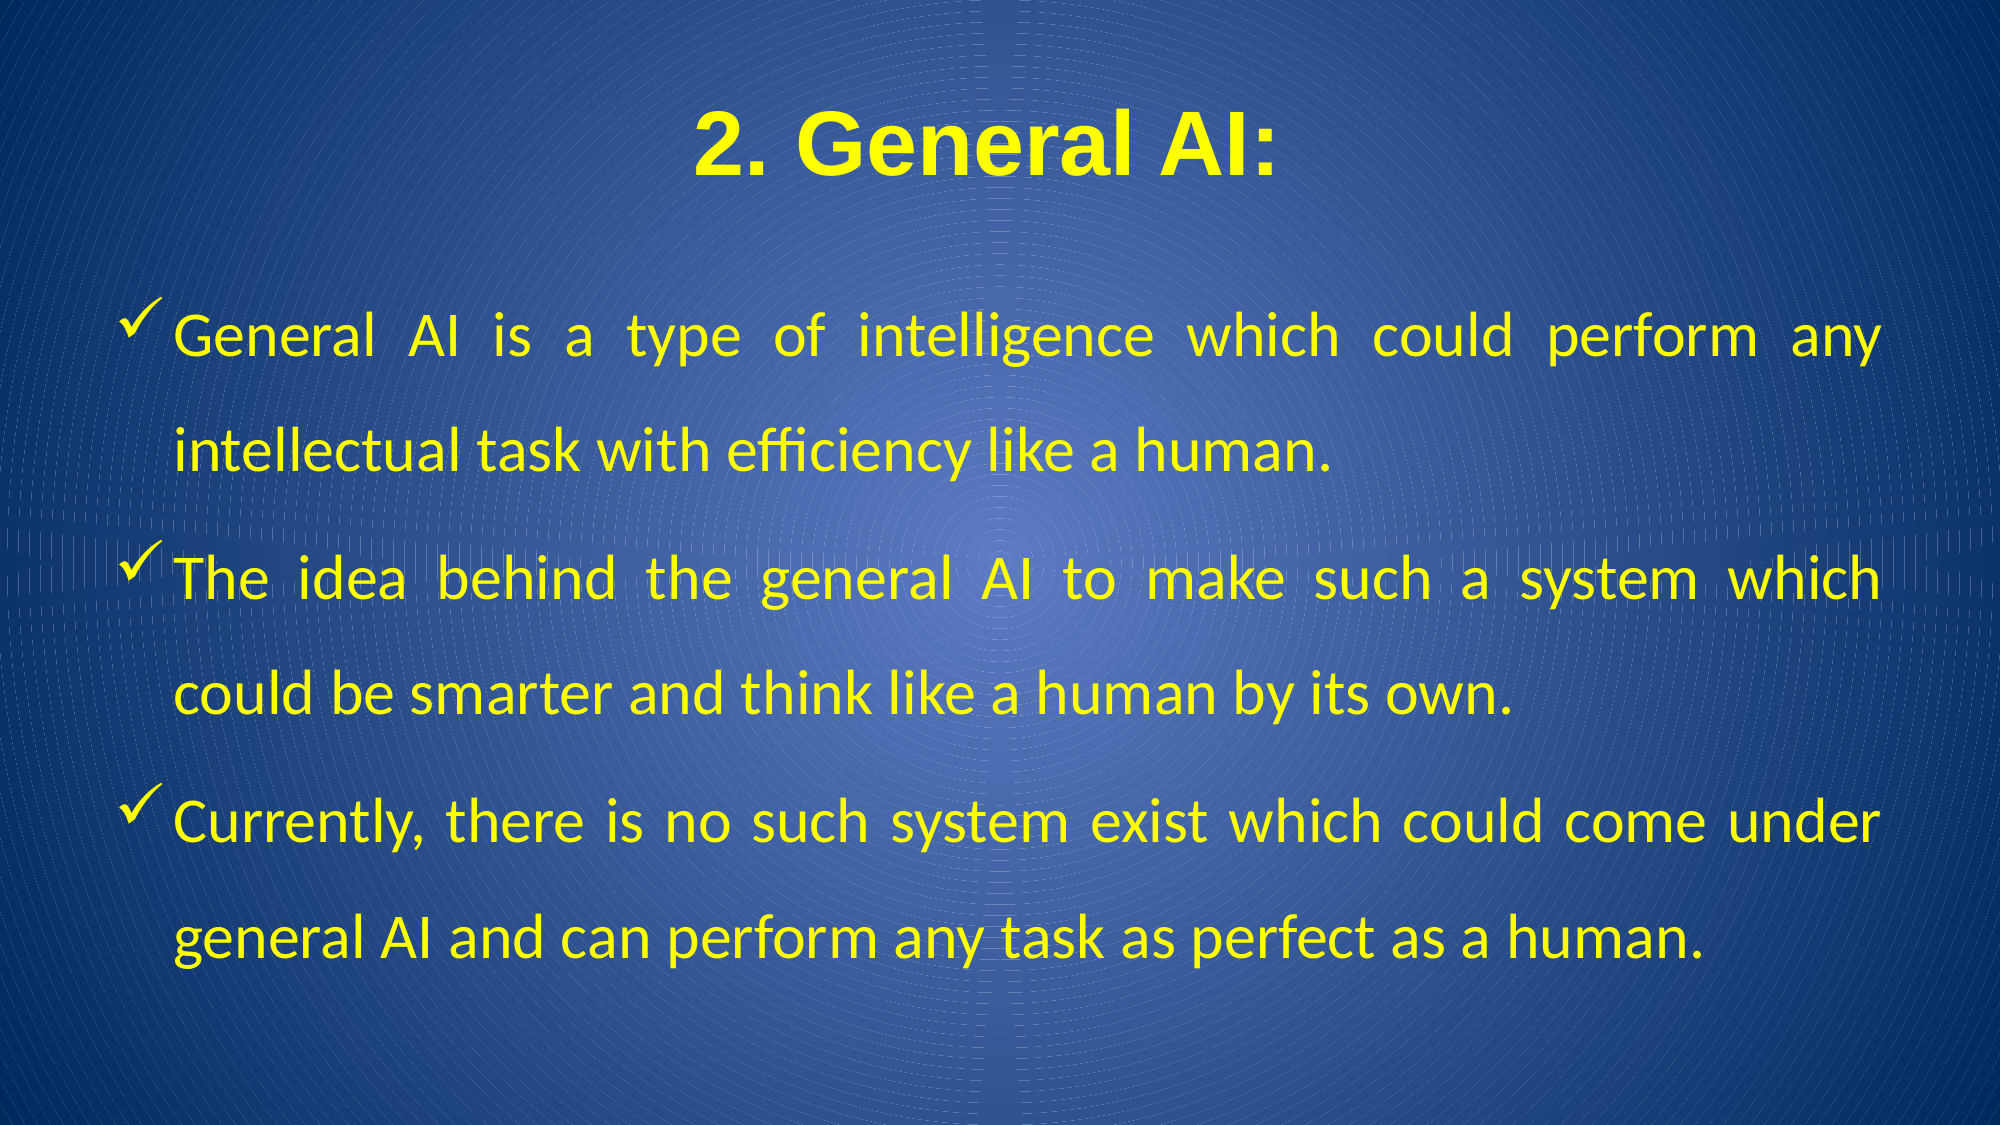

# 2. General AI:
General AI is a type of intelligence which could perform any intellectual task with efficiency like a human.
The idea behind the general AI to make such a system which could be smarter and think like a human by its own.
Currently, there is no such system exist which could come under general AI and can perform any task as perfect as a human.